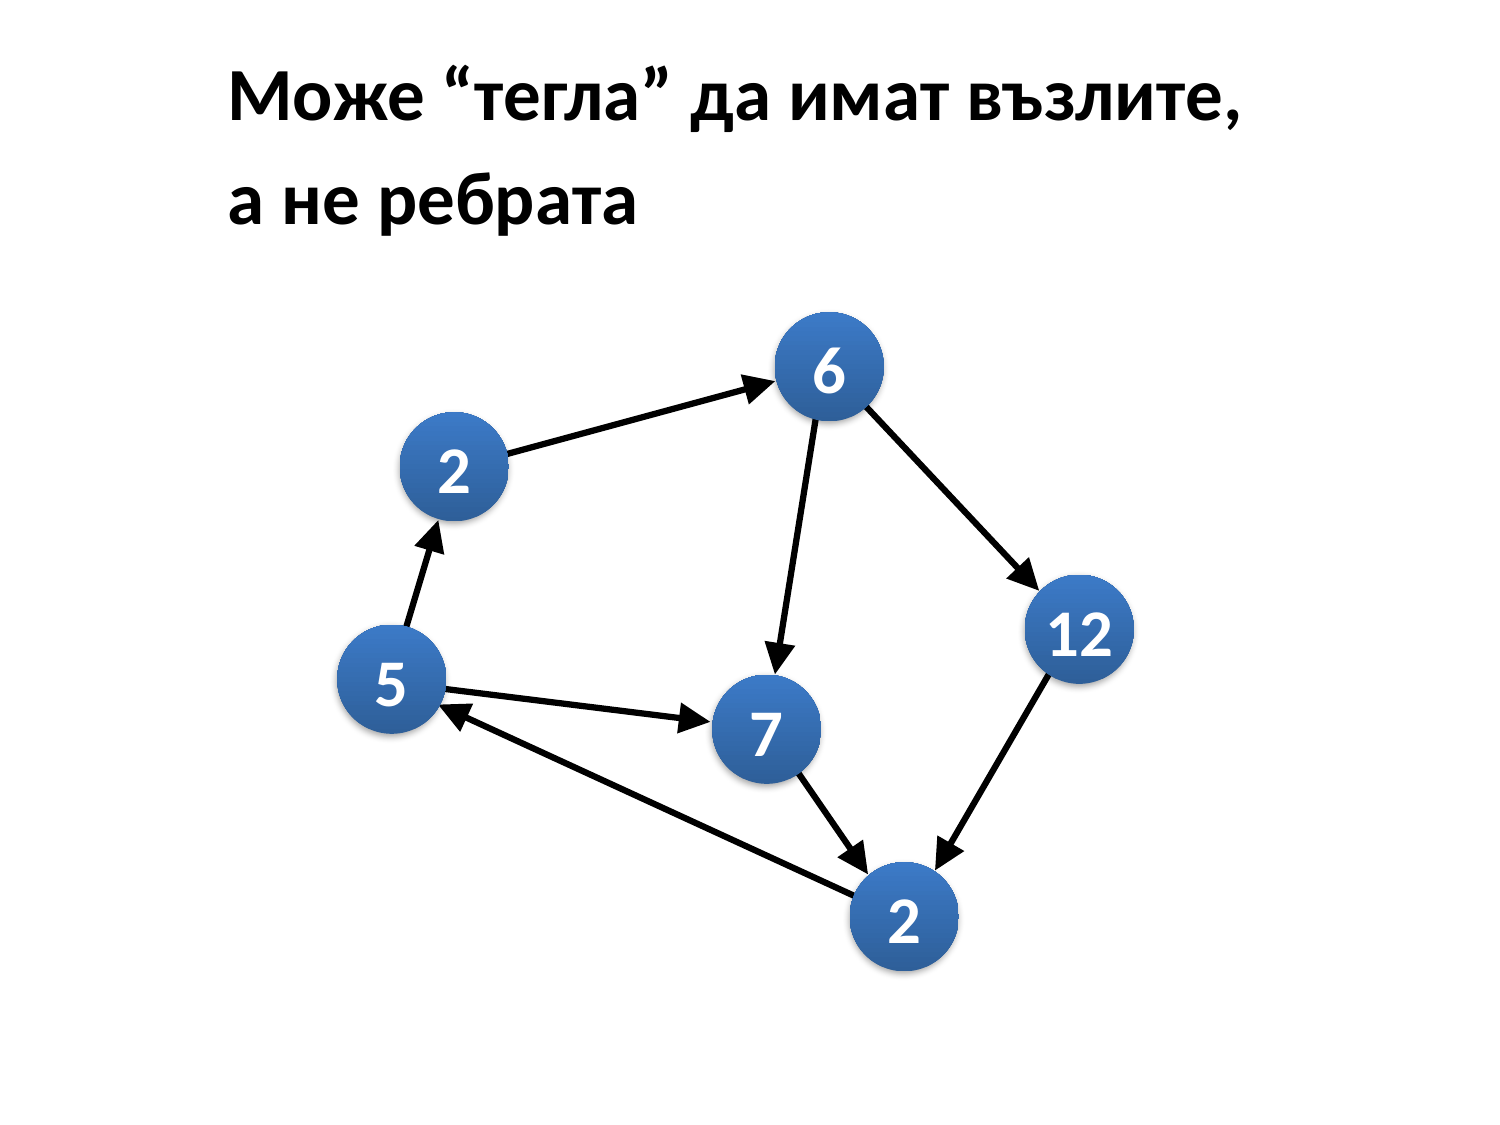

Може “тегла” да имат възлите,
а не ребрата
6
2
12
5
7
2